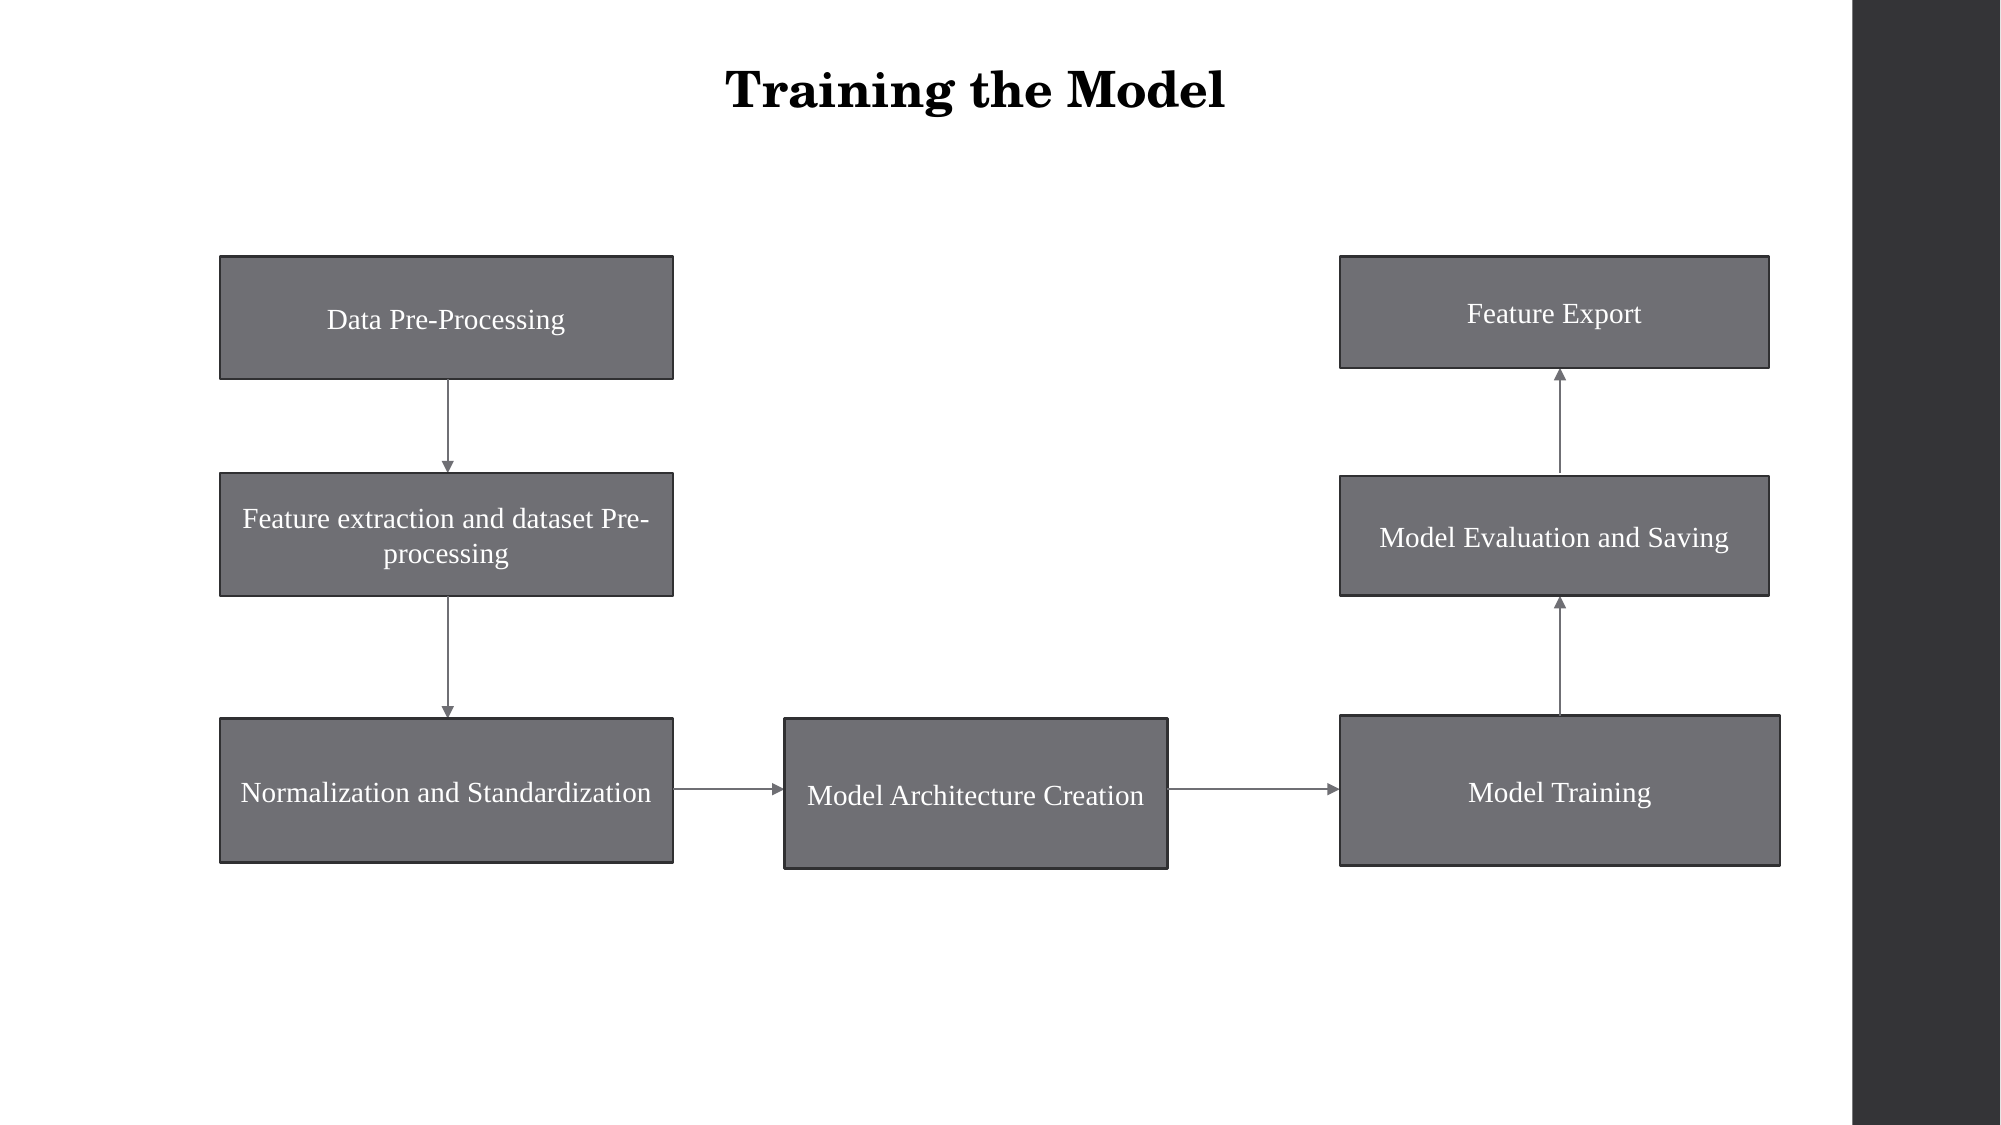

Training the Model
Feature Export
Data Pre-Processing
Feature extraction and dataset Pre-processing
Model Evaluation and Saving
Model Training
Normalization and Standardization
Model Architecture Creation